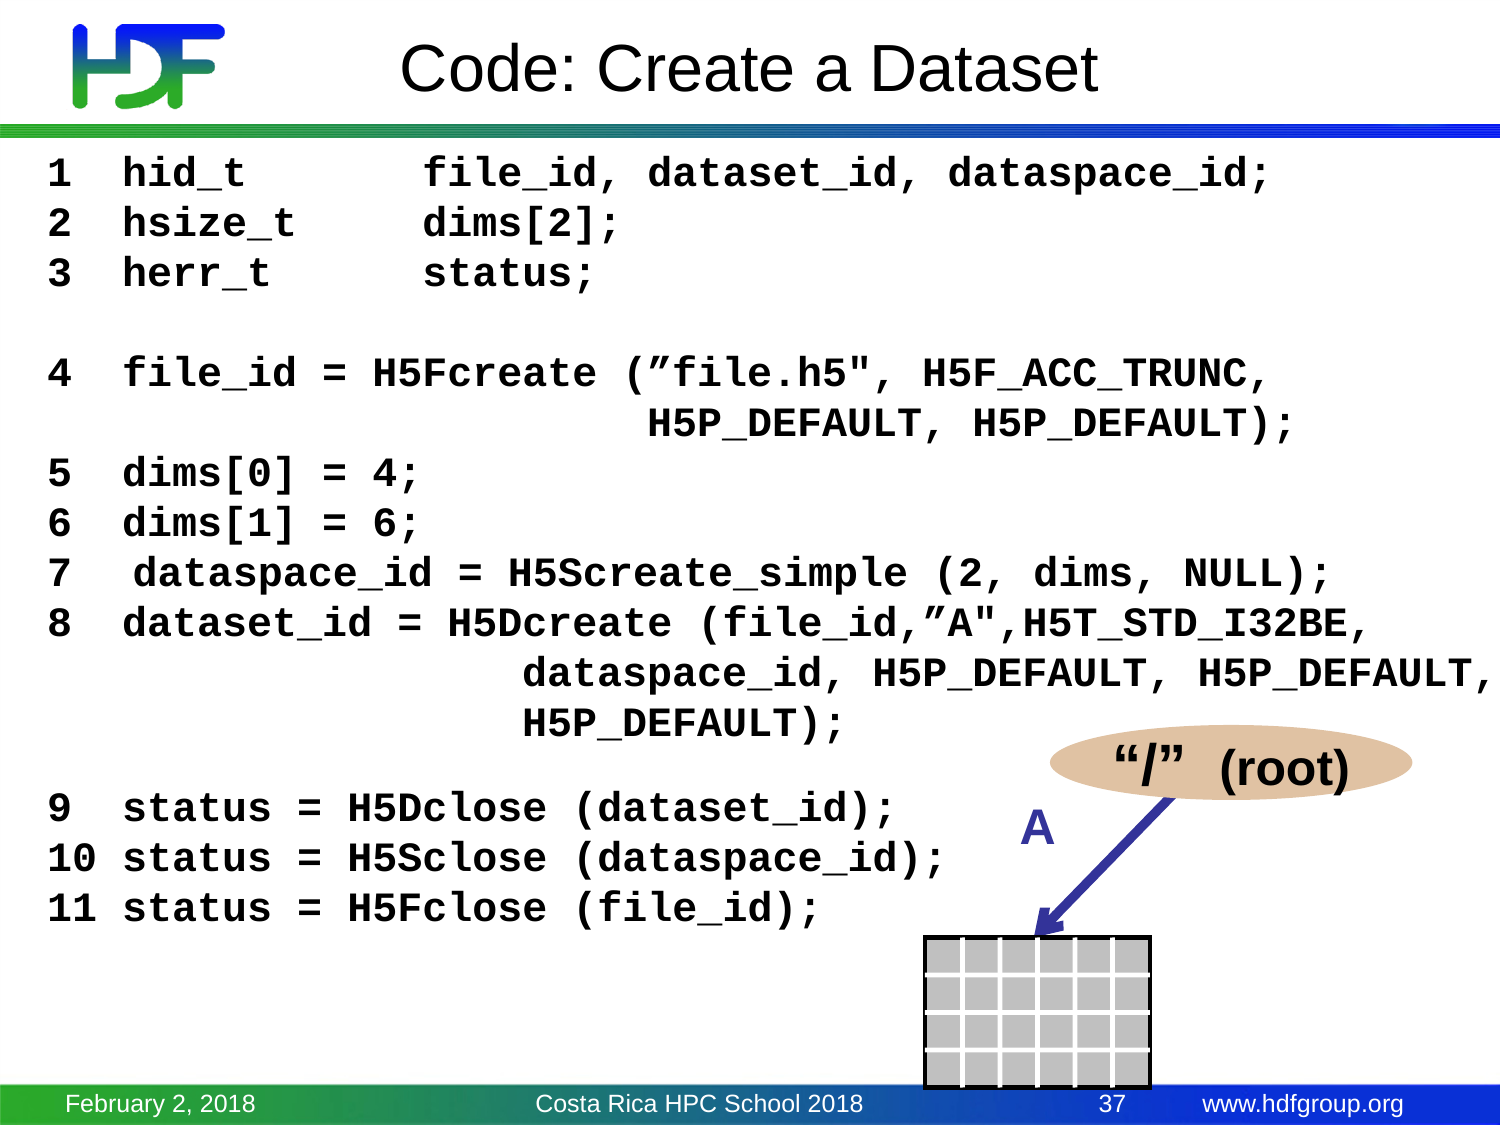

# Code: Create a Dataset
1  hid_t       file_id, dataset_id, dataspace_id;
2  hsize_t     dims[2];
3  herr_t      status;

4  file_id = H5Fcreate (”file.h5", H5F_ACC_TRUNC,
                        H5P_DEFAULT, H5P_DEFAULT);
5  dims[0] = 4;
6  dims[1] = 6;
  dataspace_id = H5Screate_simple (2, dims, NULL);
8  dataset_id = H5Dcreate (file_id,”A",H5T_STD_I32BE,
                   dataspace_id, H5P_DEFAULT, H5P_DEFAULT,
			 H5P_DEFAULT);
9  status = H5Dclose (dataset_id);
10 status = H5Sclose (dataspace_id);
11 status = H5Fclose (file_id);

“/”  (root)
A

February 2, 2018
Costa Rica HPC School 2018
37